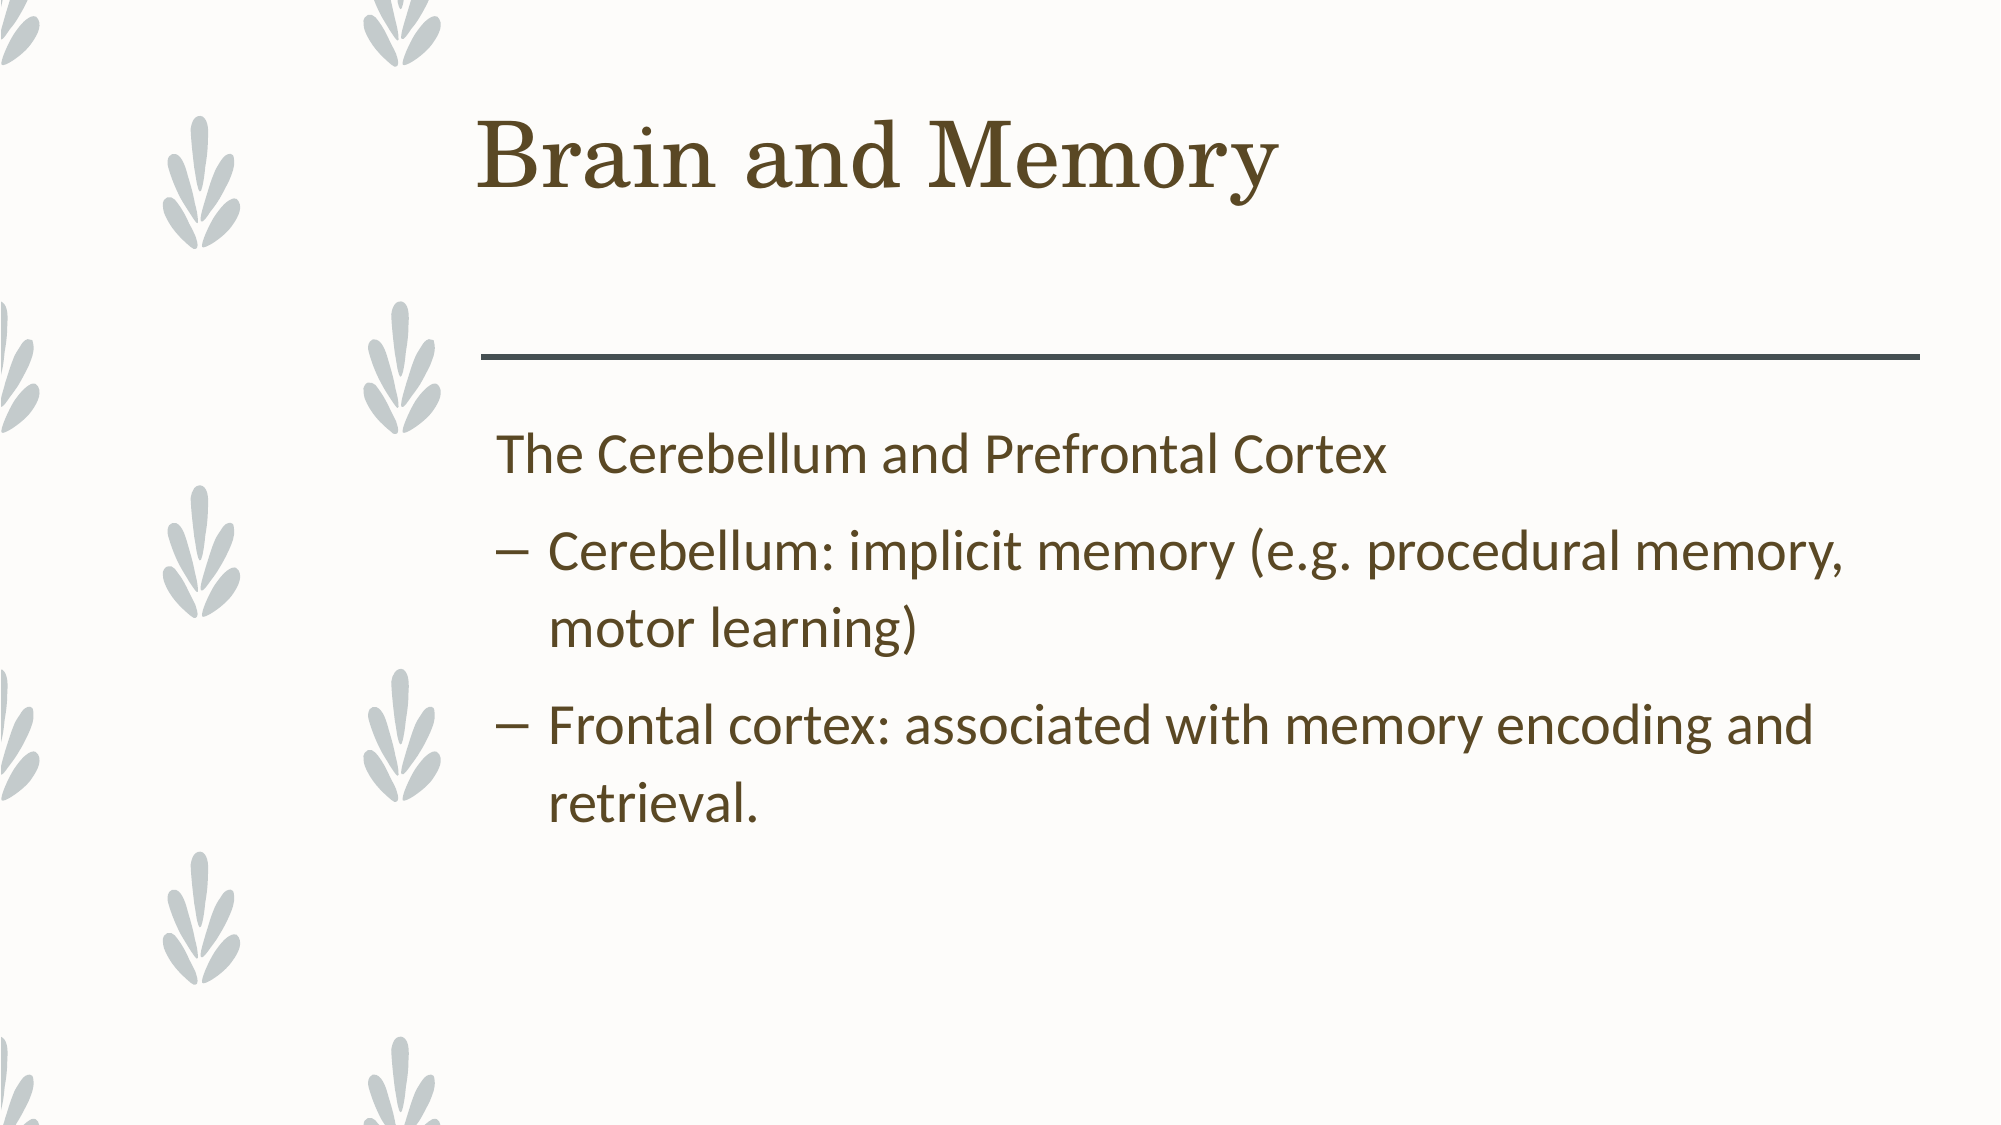

# Brain and Memory
The Cerebellum and Prefrontal Cortex
Cerebellum: implicit memory (e.g. procedural memory, motor learning)
Frontal cortex: associated with memory encoding and retrieval.